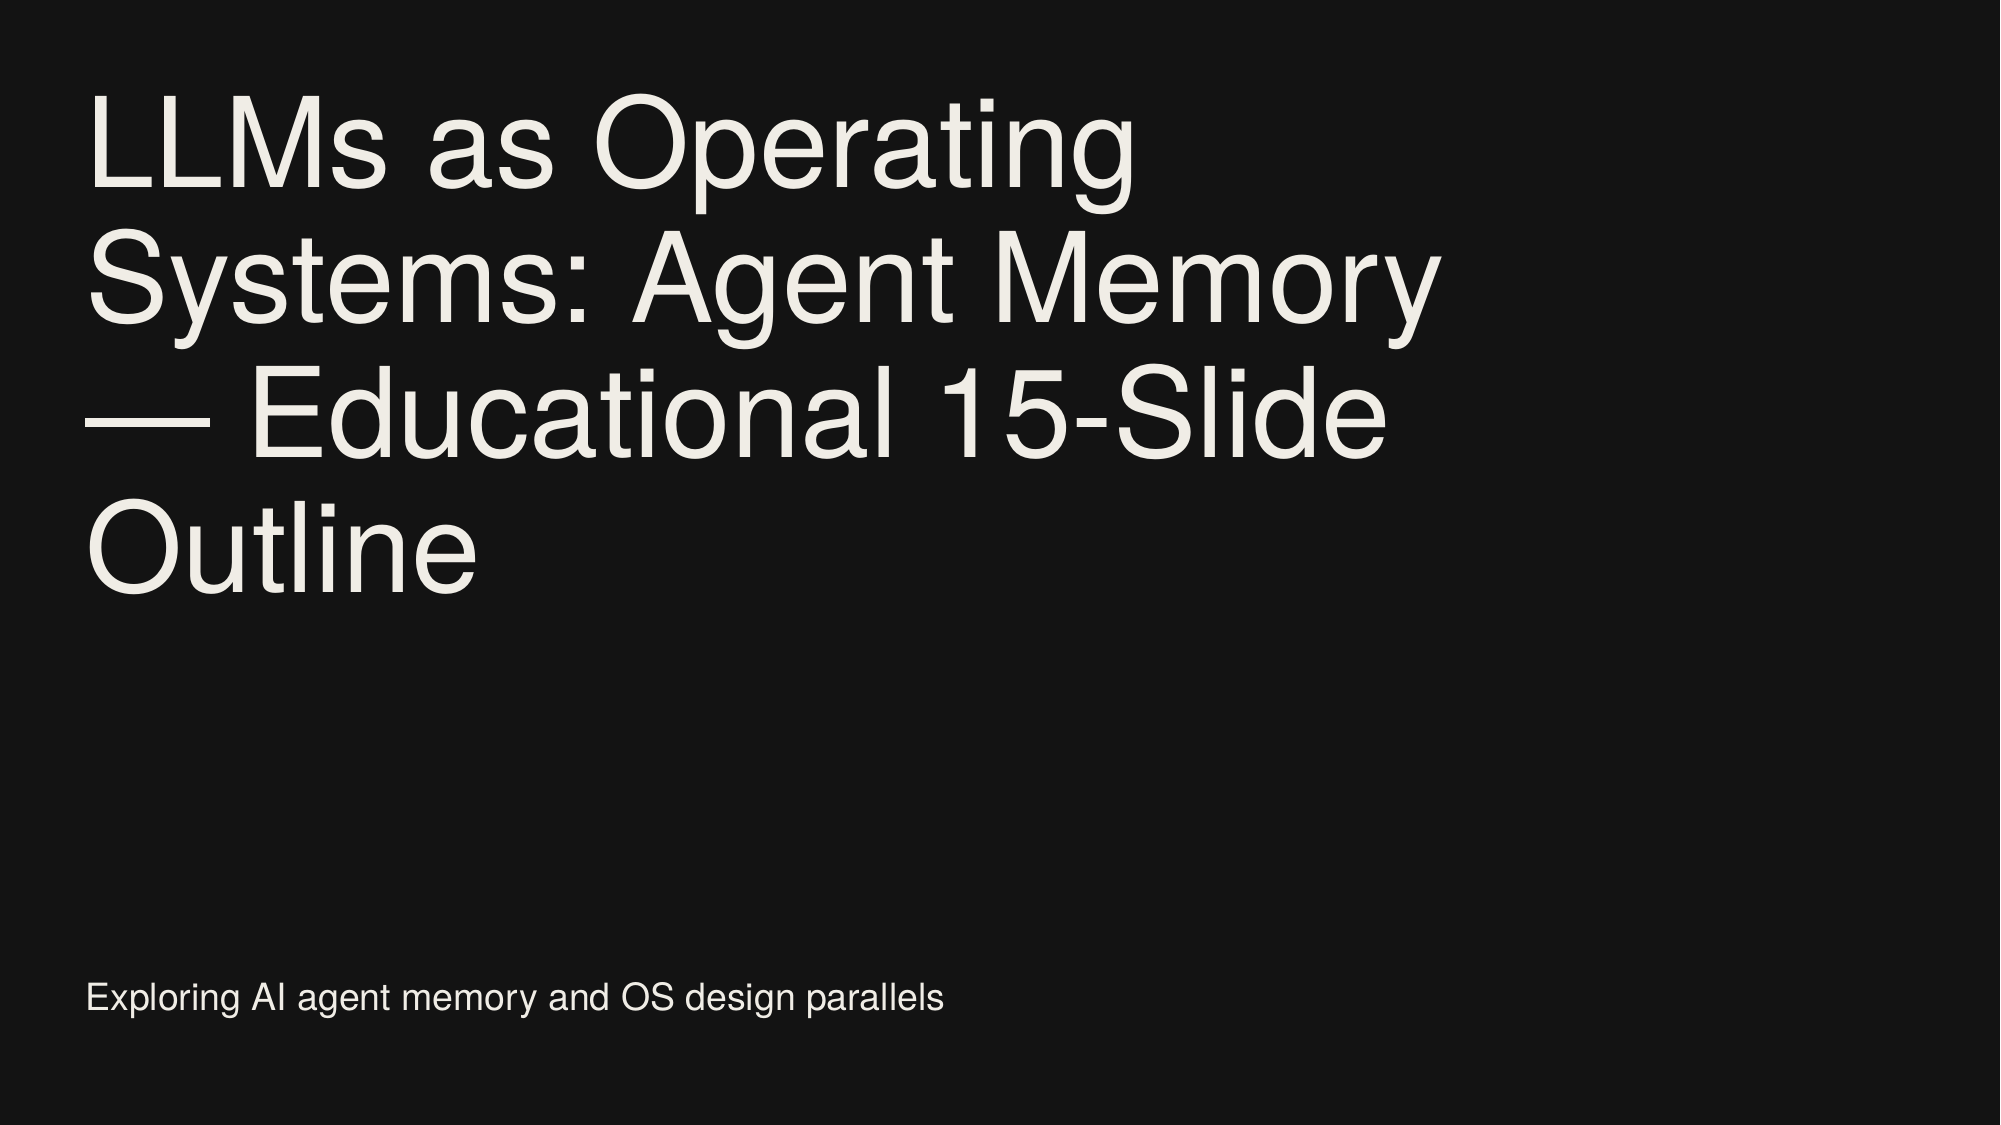

# LLMs as Operating Systems: Agent Memory — Educational 15-Slide Outline
Exploring AI agent memory and OS design parallels